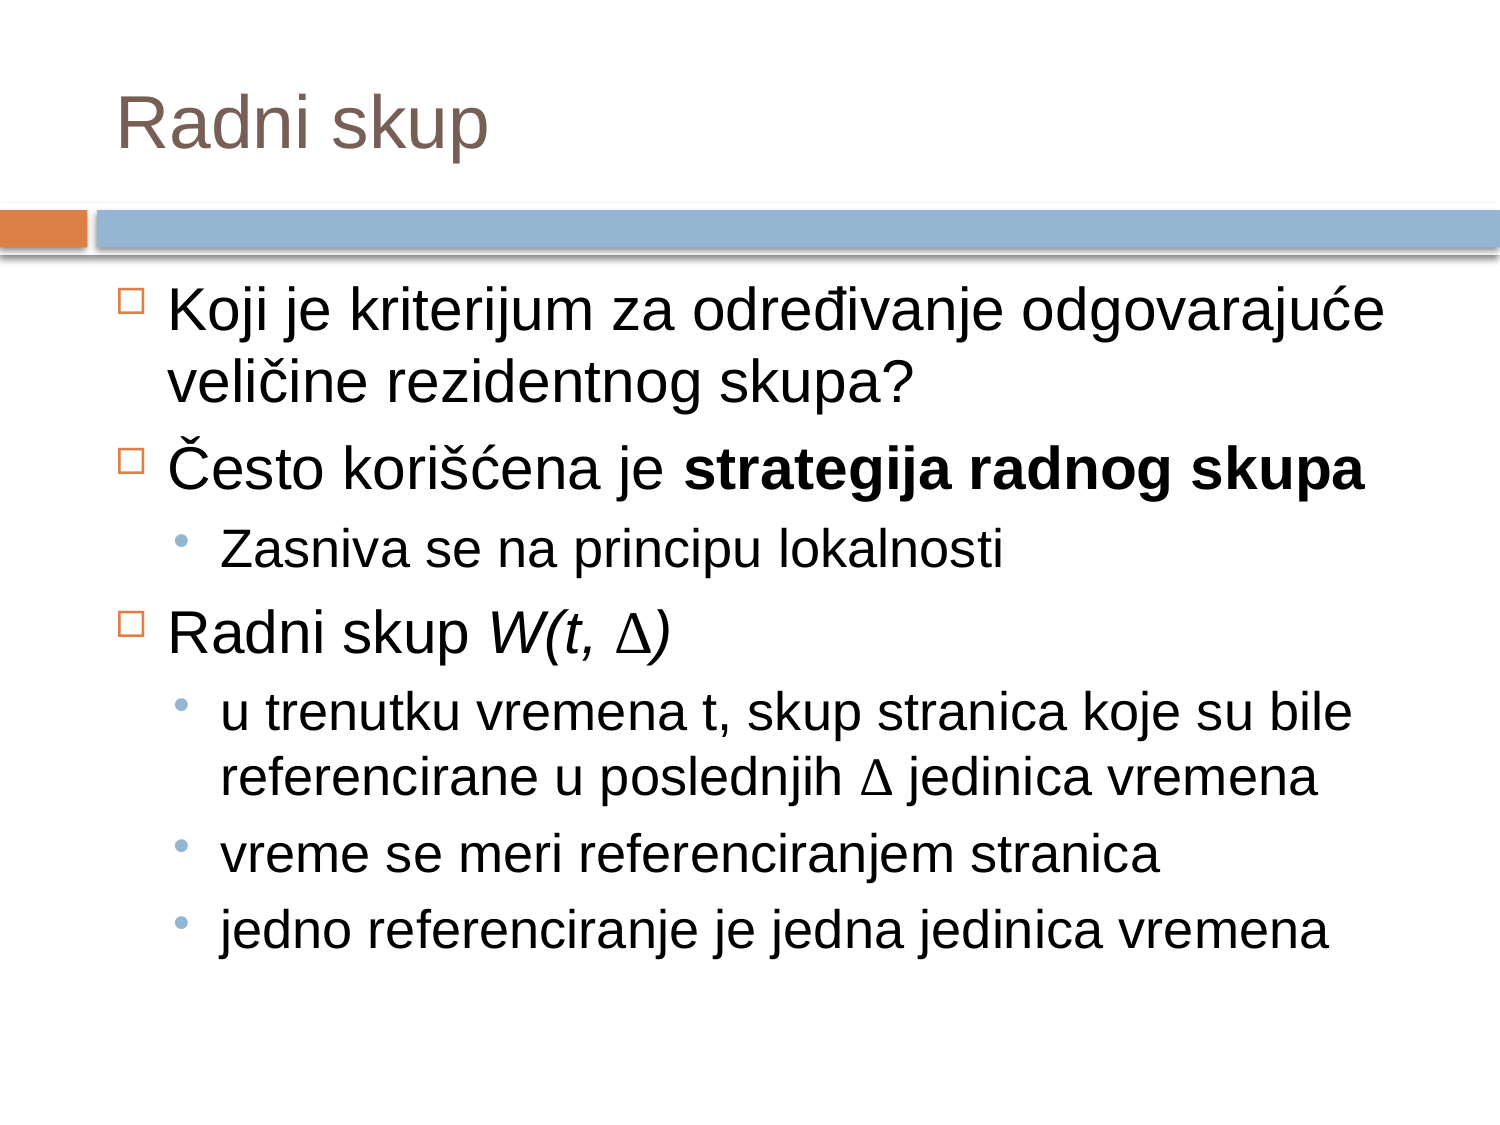

# Radni skup
Koji je kriterijum za određivanje odgovarajuće veličine rezidentnog skupa?
Često korišćena je strategija radnog skupa
Zasniva se na principu lokalnosti
Radni skup W(t, ∆)
u trenutku vremena t, skup stranica koje su bile referencirane u poslednjih ∆ jedinica vremena
vreme se meri referenciranjem stranica
jedno referenciranje je jedna jedinica vremena